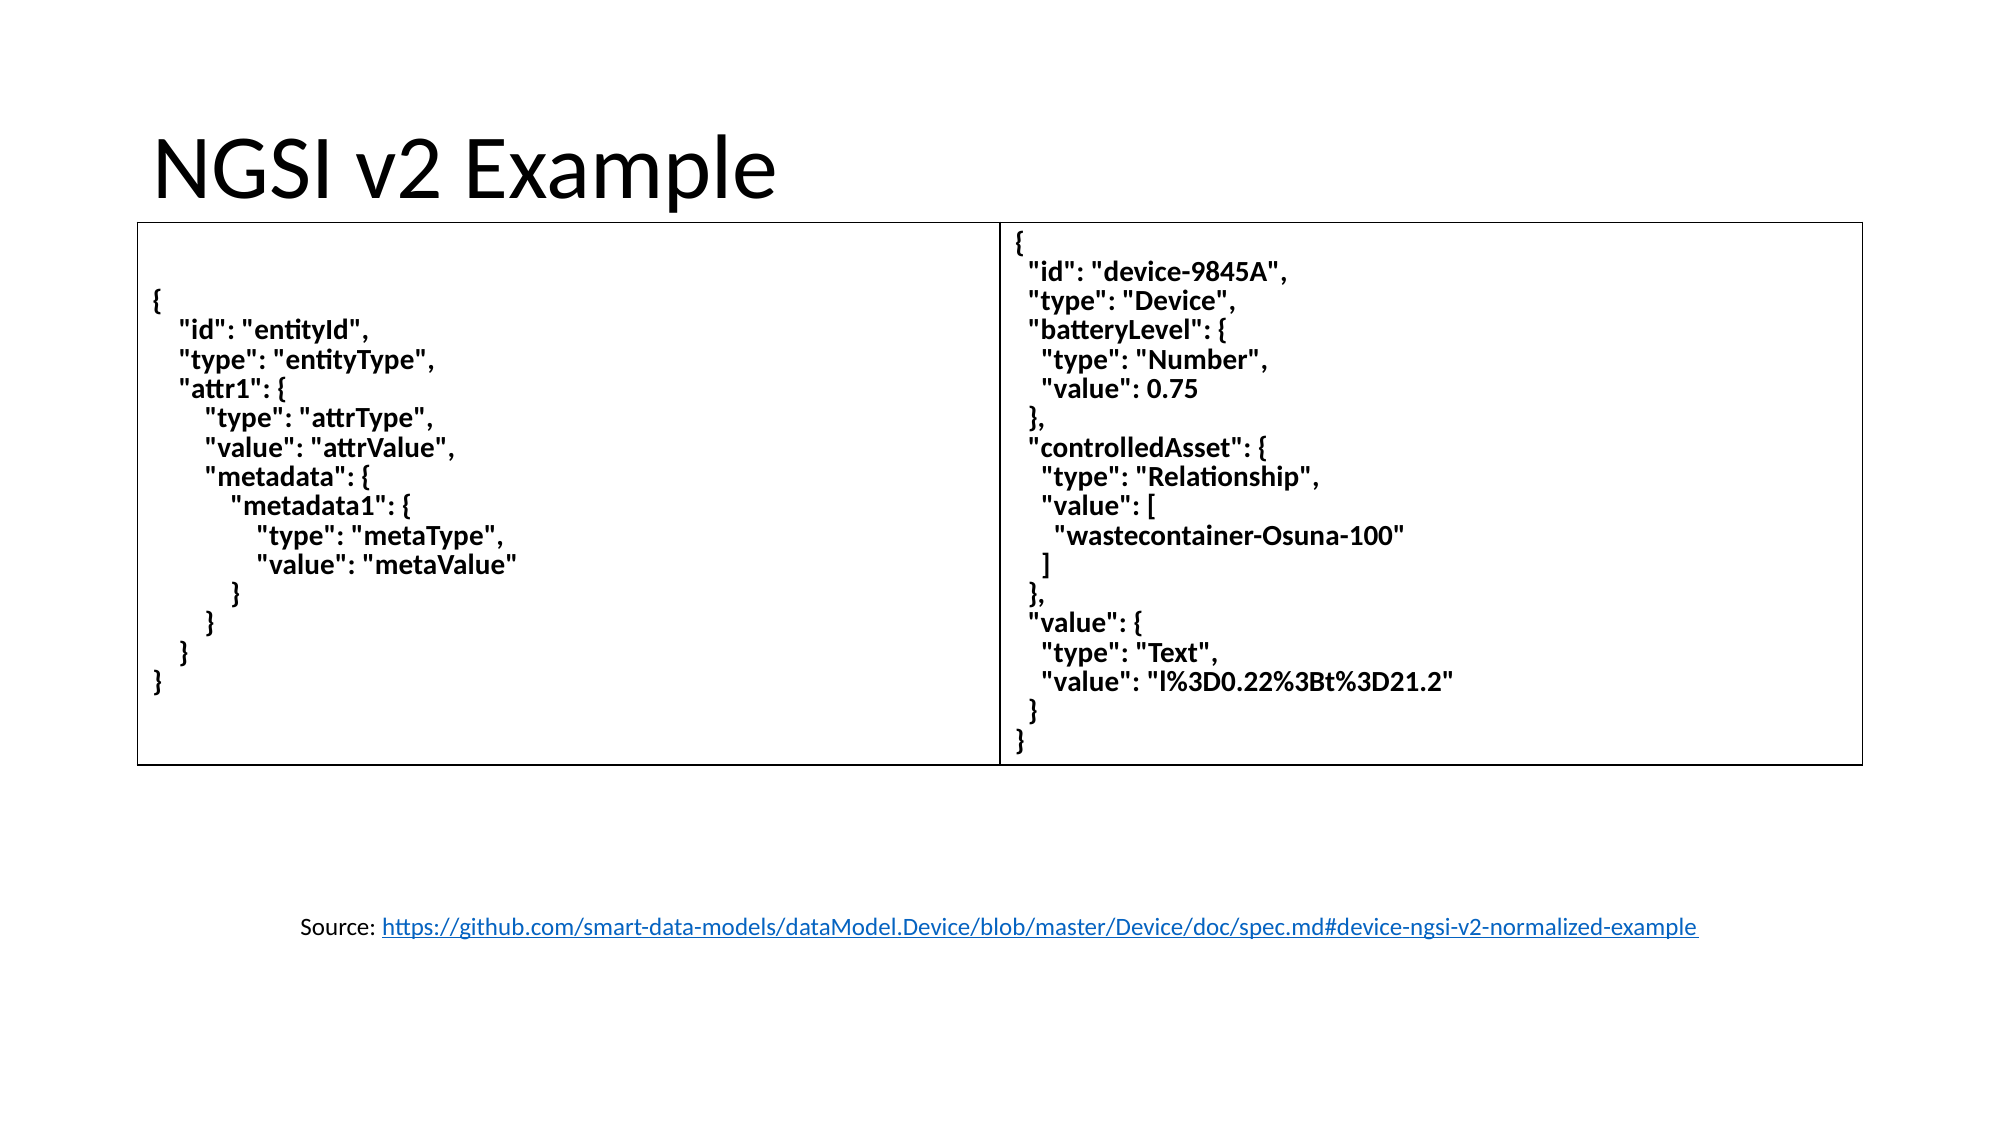

# NGSI v2 Example
| { "id": "entityId", "type": "entityType", "attr1": { "type": "attrType", "value": "attrValue", "metadata": { "metadata1": { "type": "metaType", "value": "metaValue" } } } } | { "id": "device-9845A", "type": "Device", "batteryLevel": { "type": "Number", "value": 0.75 }, "controlledAsset": { "type": "Relationship", "value": [ "wastecontainer-Osuna-100" ] }, "value": { "type": "Text", "value": "l%3D0.22%3Bt%3D21.2" } } |
| --- | --- |
Source: https://github.com/smart-data-models/dataModel.Device/blob/master/Device/doc/spec.md#device-ngsi-v2-normalized-example